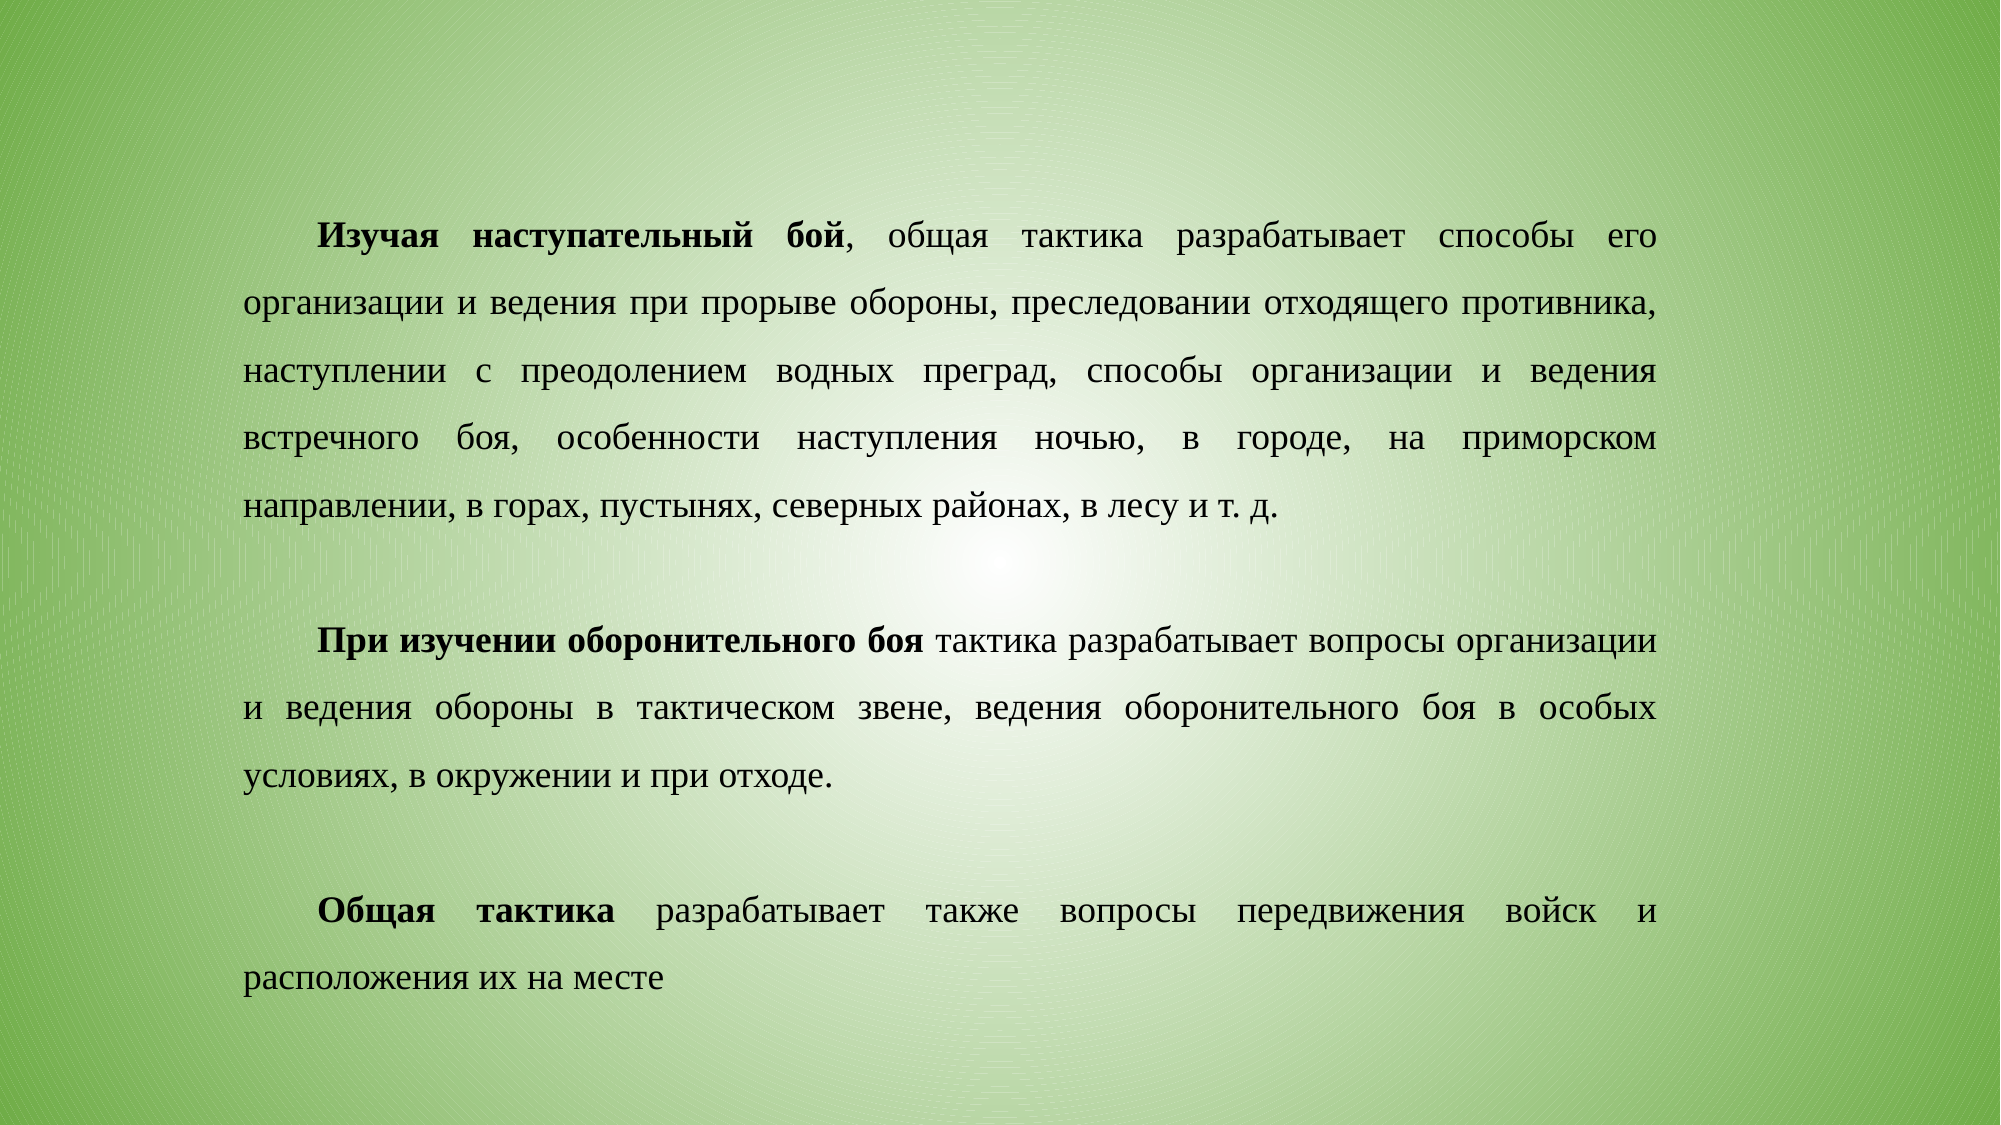

Изучая наступательный бой, общая тактика разрабатывает способы его организации и ведения при прорыве обороны, преследовании отходящего противника, наступлении с преодолением водных преград, способы организации и ведения встречного боя, особенности наступления ночью, в городе, на приморском направлении, в горах, пустынях, северных районах, в лесу и т. д.

При изучении оборонительного боя тактика разрабатывает вопросы организации и ведения обороны в тактическом звене, ведения оборонительного боя в особых условиях, в окружении и при отходе.

Общая тактика разрабатывает также вопросы передвижения войск и расположения их на месте